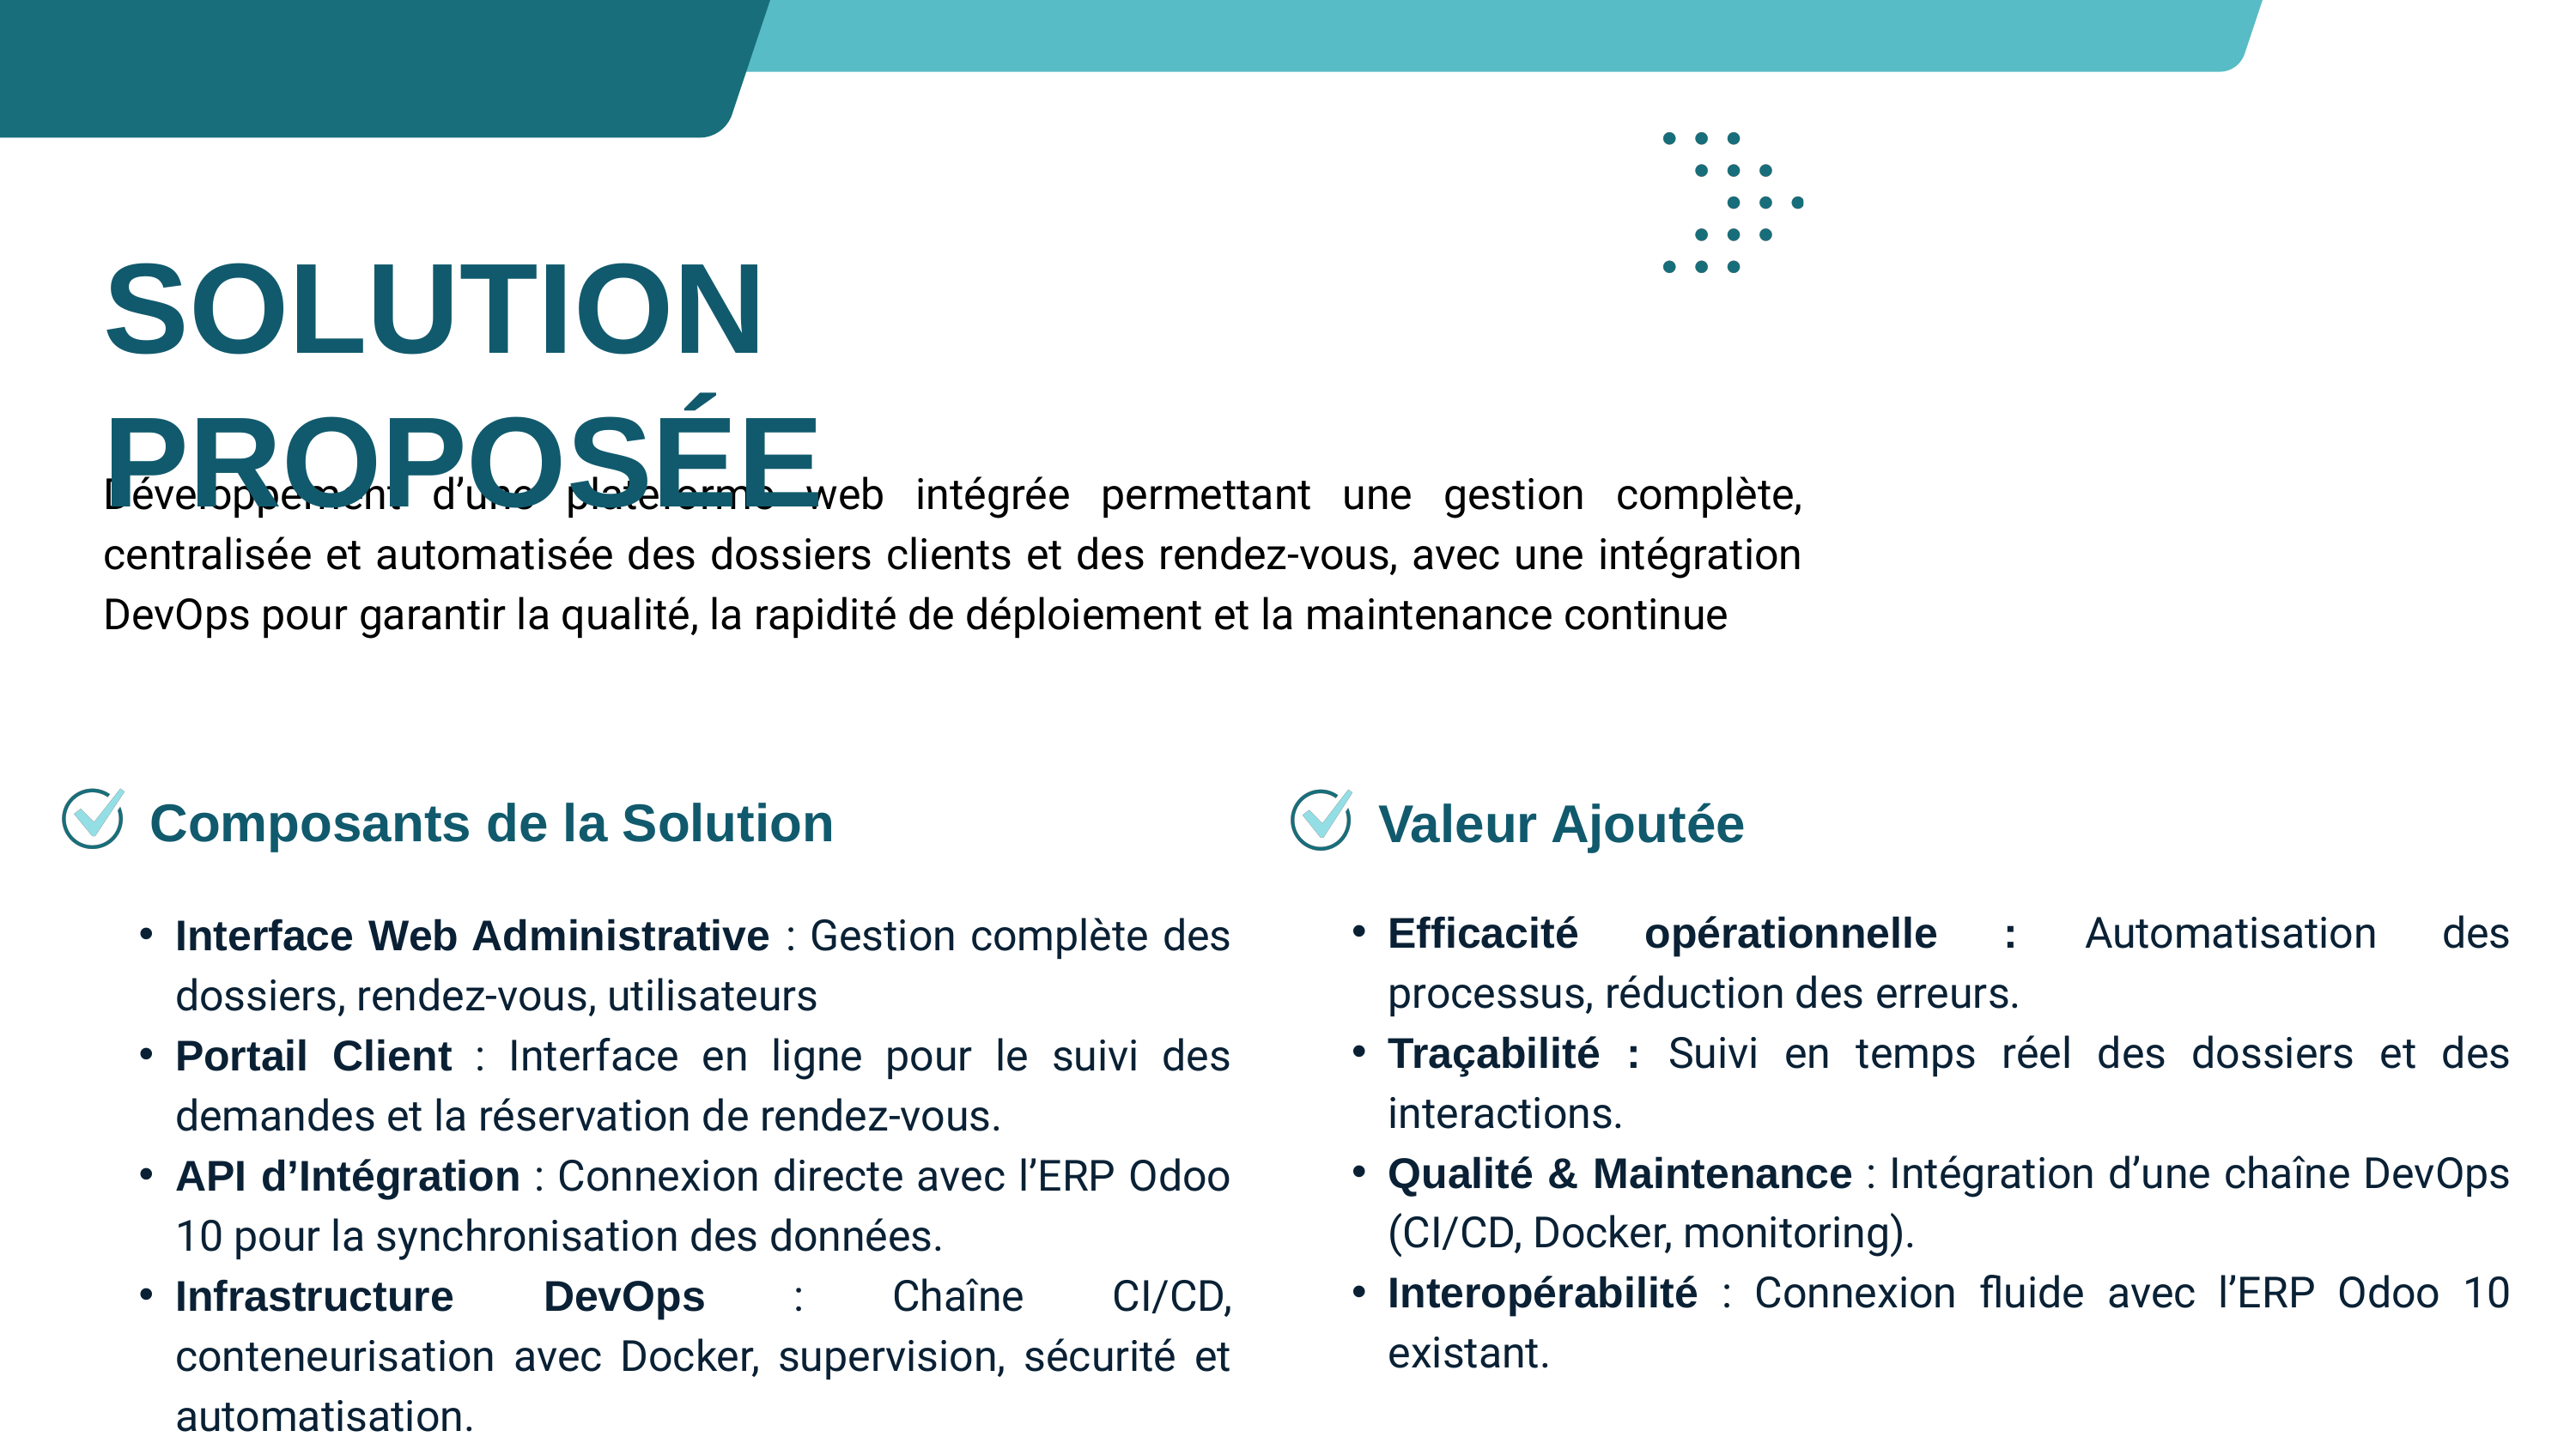

SOLUTION PROPOSÉE
Développement d’une plateforme web intégrée permettant une gestion complète, centralisée et automatisée des dossiers clients et des rendez-vous, avec une intégration DevOps pour garantir la qualité, la rapidité de déploiement et la maintenance continue
Composants de la Solution
Valeur Ajoutée

Efficacité opérationnelle : Automatisation des processus, réduction des erreurs.
Traçabilité : Suivi en temps réel des dossiers et des interactions.
Qualité & Maintenance : Intégration d’une chaîne DevOps (CI/CD, Docker, monitoring).
Interopérabilité : Connexion fluide avec l’ERP Odoo 10 existant.

Interface Web Administrative : Gestion complète des dossiers, rendez-vous, utilisateurs
Portail Client : Interface en ligne pour le suivi des demandes et la réservation de rendez-vous.
API d’Intégration : Connexion directe avec l’ERP Odoo 10 pour la synchronisation des données.
Infrastructure DevOps : Chaîne CI/CD, conteneurisation avec Docker, supervision, sécurité et automatisation.